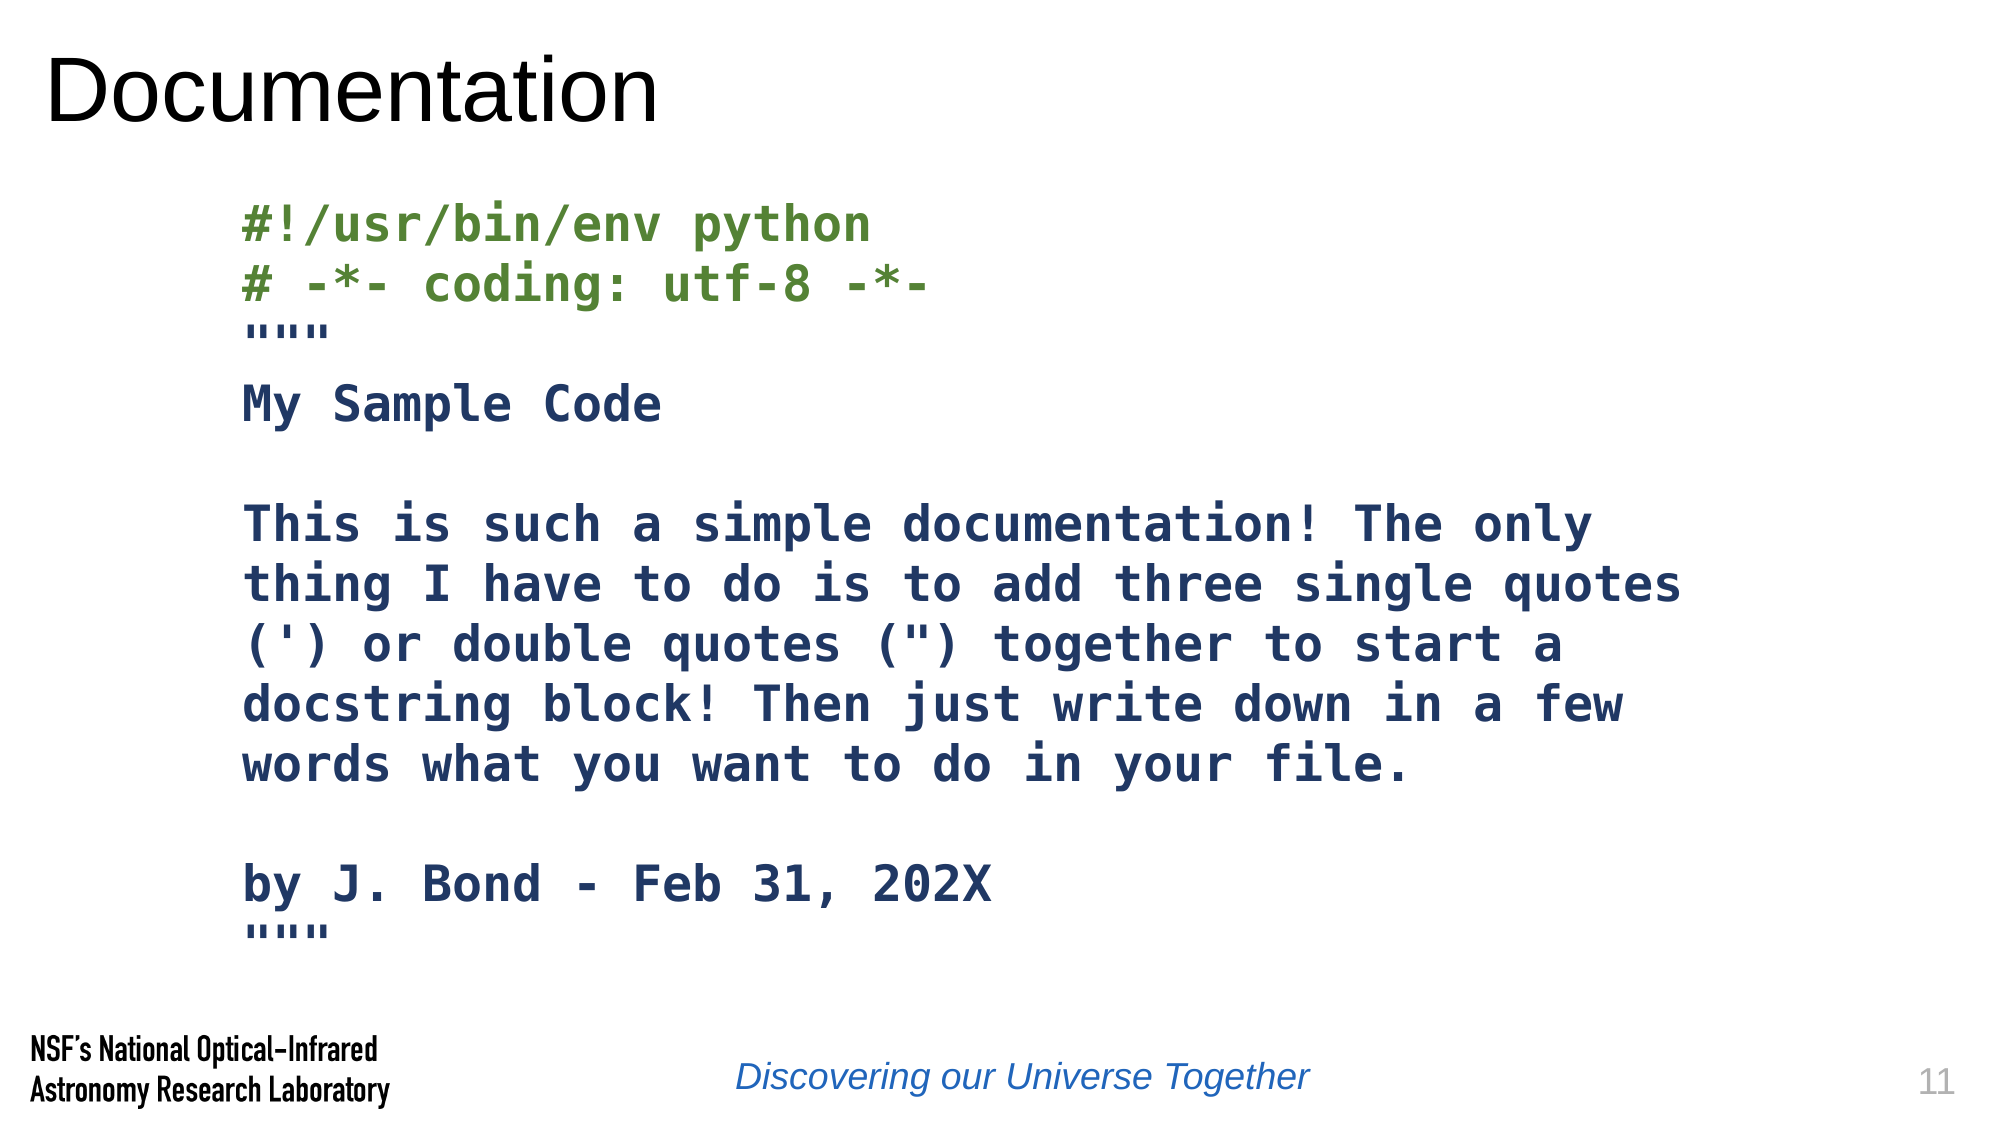

# Documentation
#!/usr/bin/env python
# -*- coding: utf-8 -*-
"""
My Sample Code

This is such a simple documentation! The only thing I have to do is to add three single quotes (') or double quotes (") together to start a docstring block! Then just write down in a few words what you want to do in your file.

by J. Bond - Feb 31, 202X
"""
11